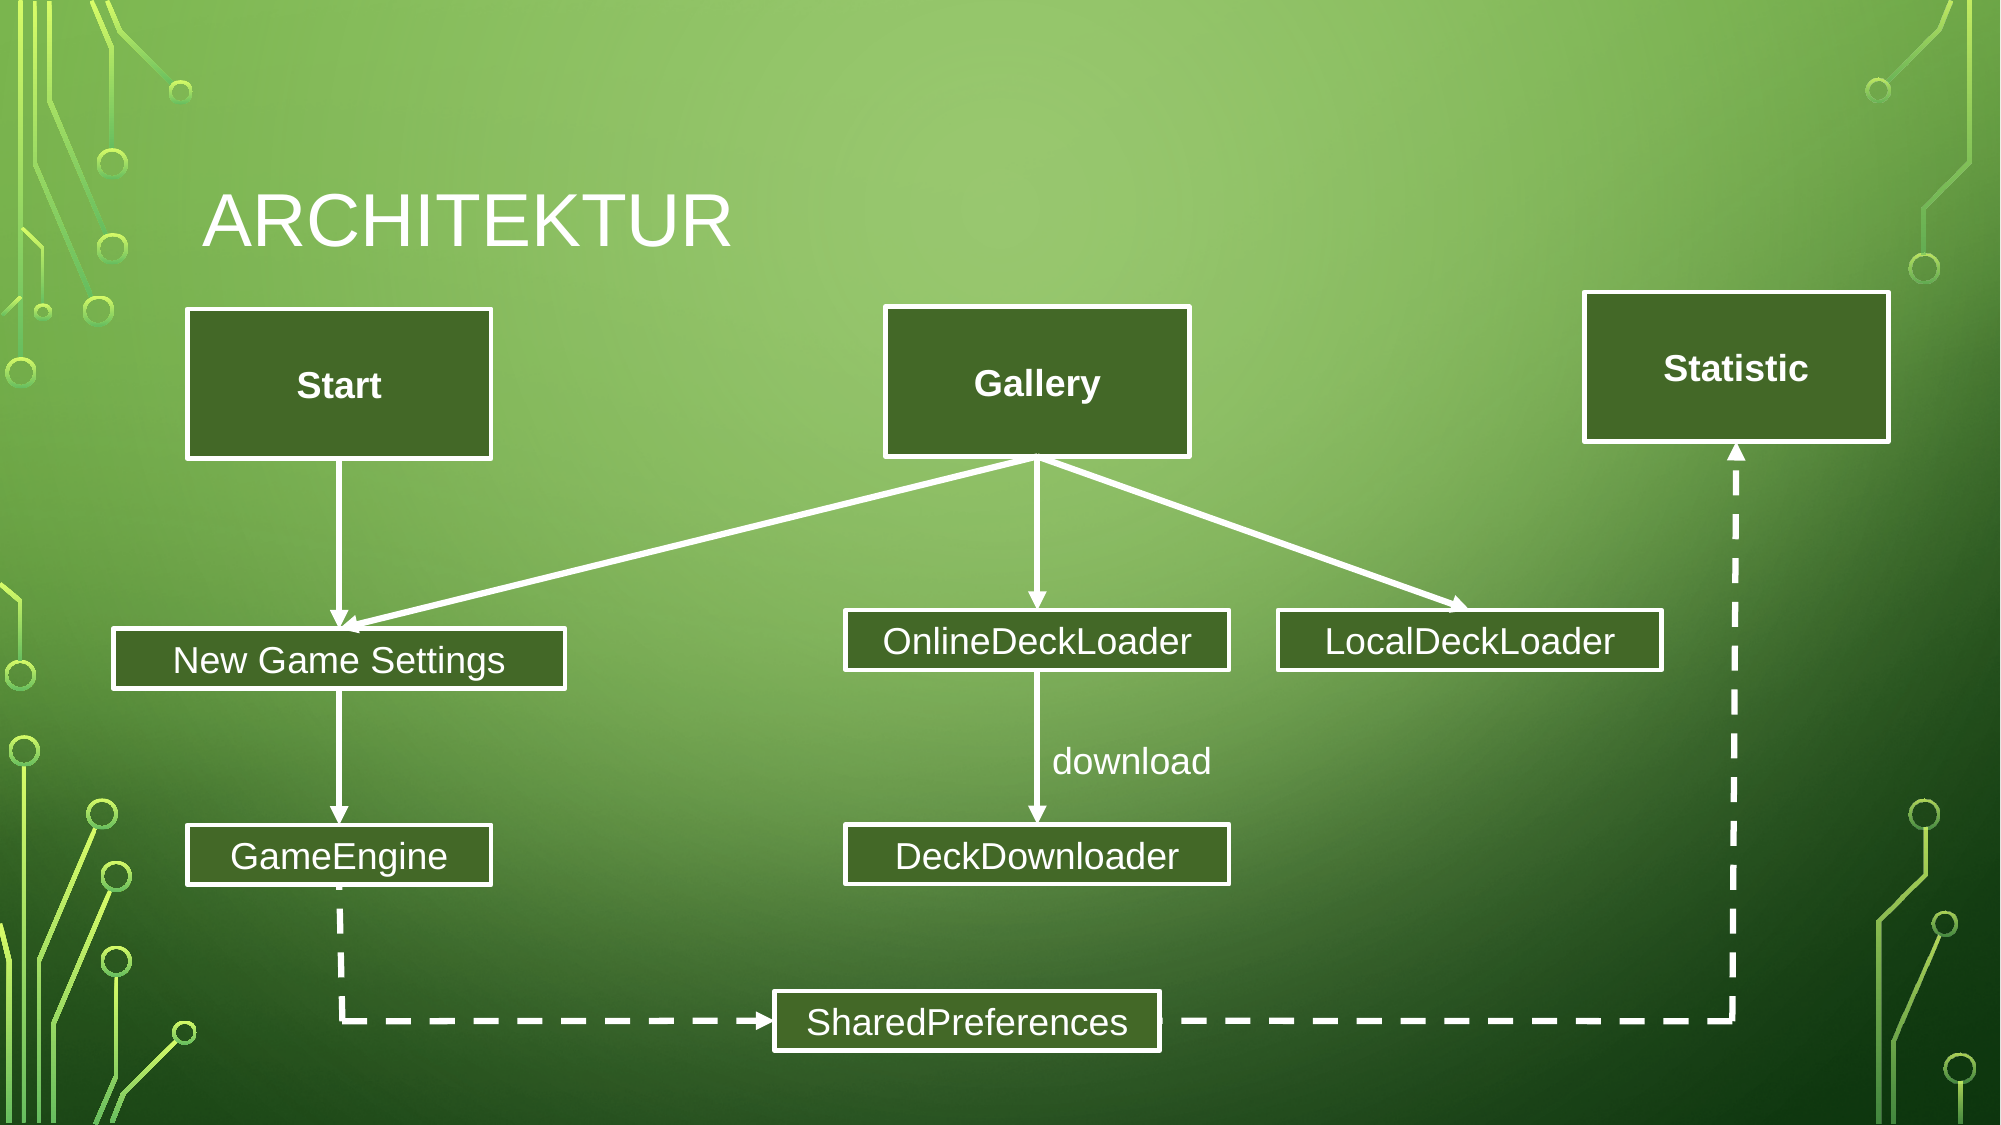

# Architektur

Statistic

Gallery

Start

OnlineDeckLoader
LocalDeckLoader
New Game Settings
download
DeckDownloader
GameEngine
SharedPreferences